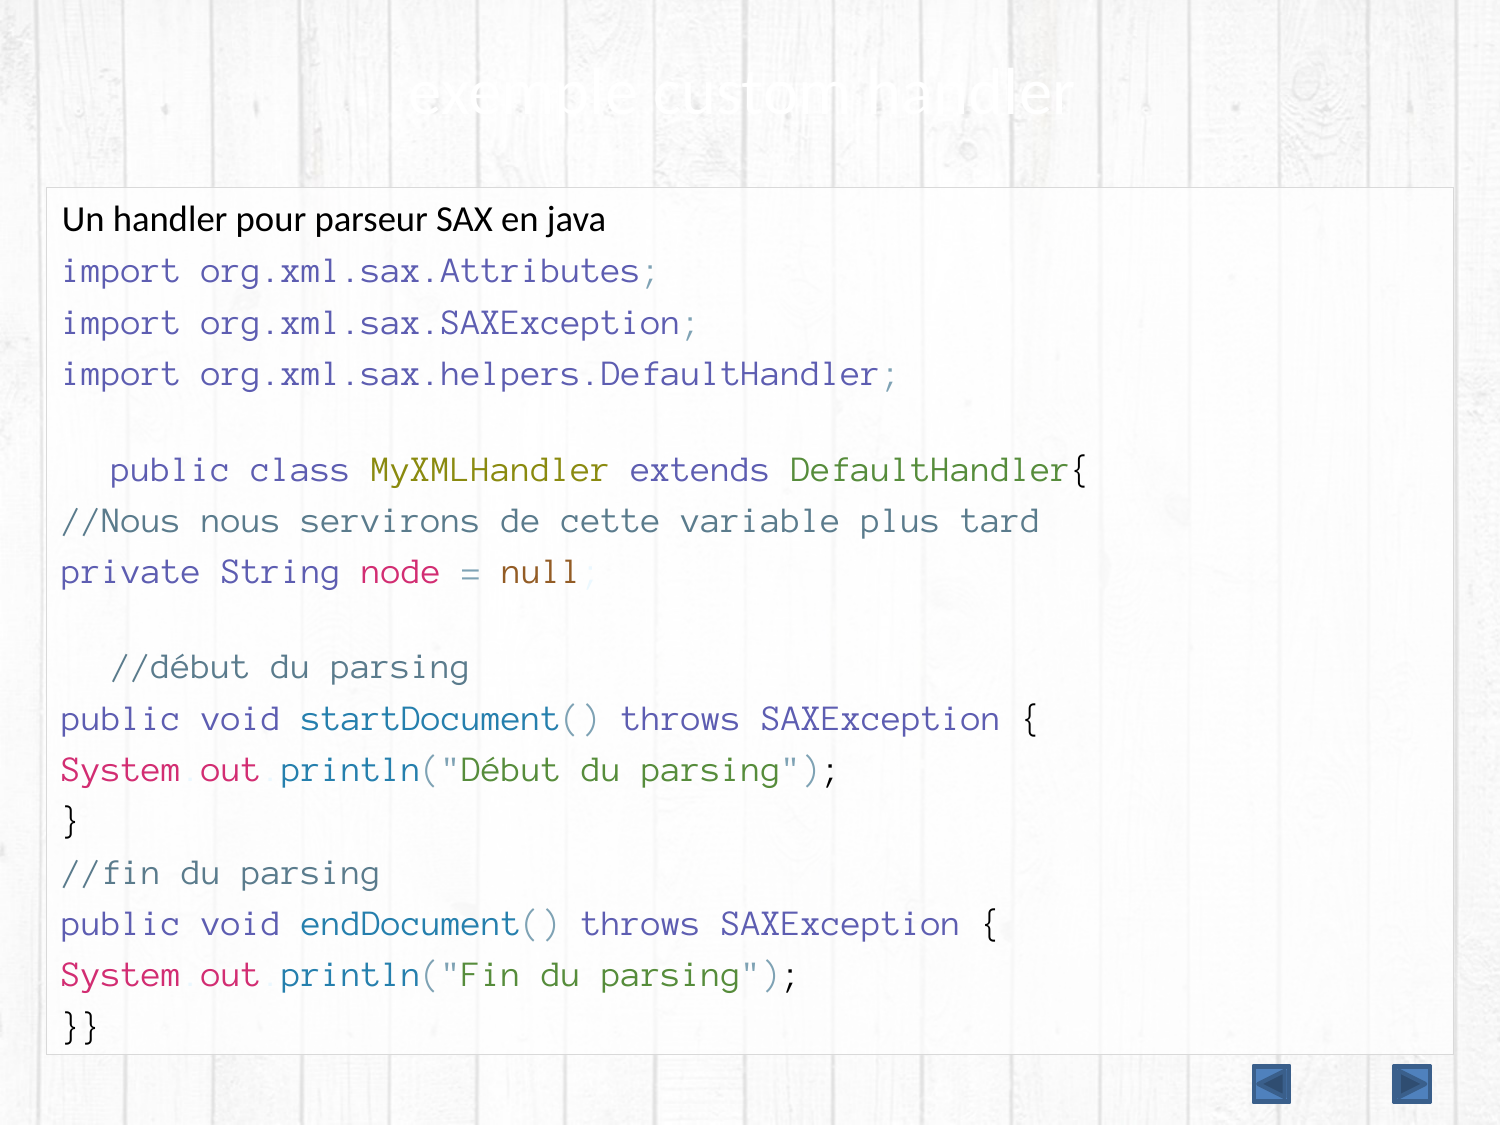

# exemple custom handler
Un handler pour parseur SAX en java
import org.xml.sax.Attributes;
import org.xml.sax.SAXException;
import org.xml.sax.helpers.DefaultHandler;
public class MyXMLHandler extends DefaultHandler{
//Nous nous servirons de cette variable plus tard
private String node = null;
//début du parsing
public void startDocument() throws SAXException {
System.out.println("Début du parsing");
}
//fin du parsing
public void endDocument() throws SAXException {
System.out.println("Fin du parsing");
}}